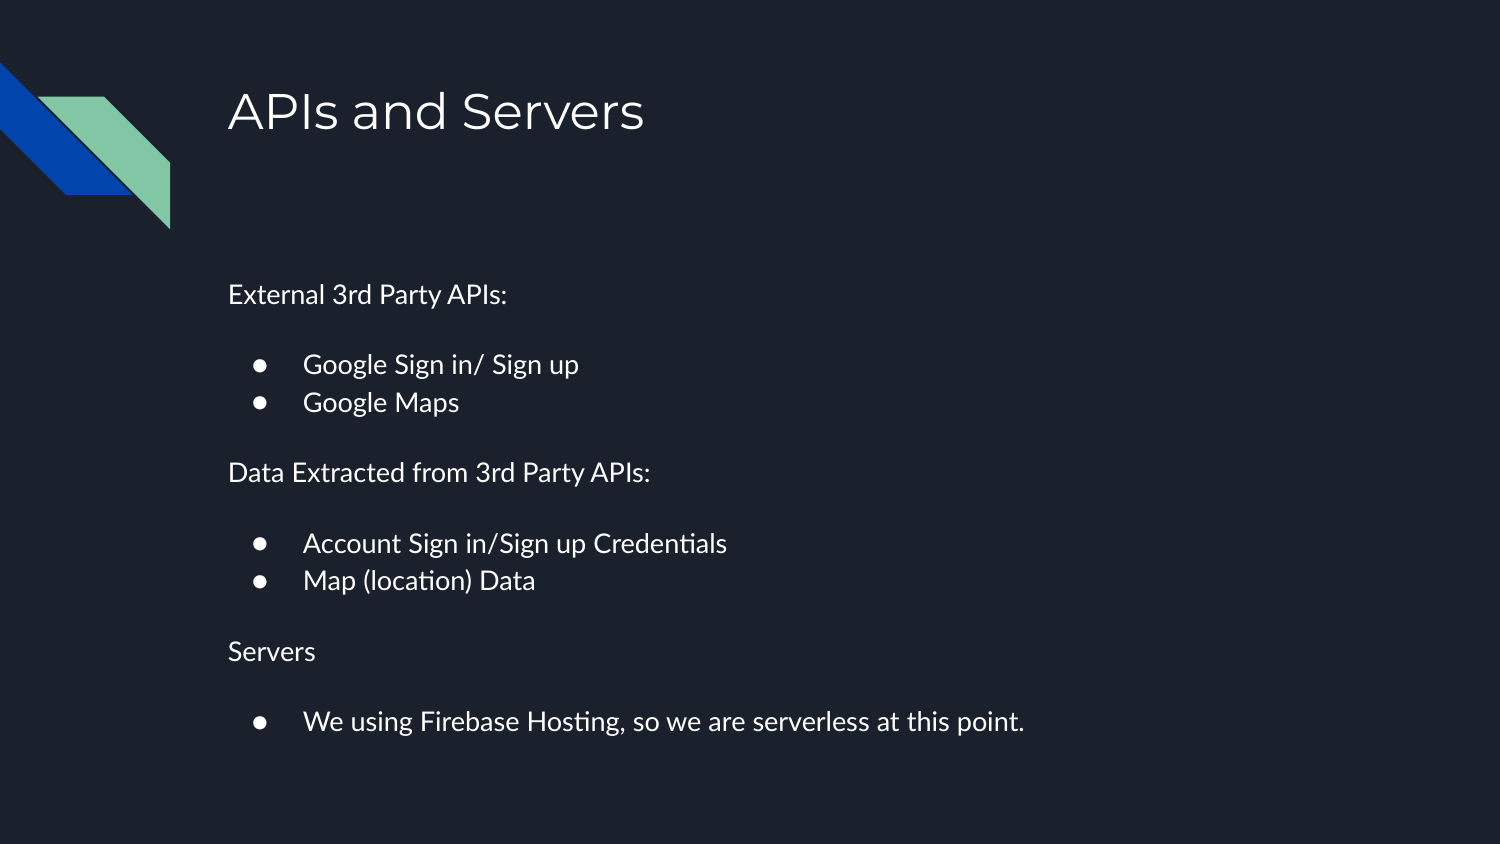

# APIs and Servers
External 3rd Party APIs:
Google Sign in/ Sign up
Google Maps
Data Extracted from 3rd Party APIs:
Account Sign in/Sign up Credentials
Map (location) Data
Servers
We using Firebase Hosting, so we are serverless at this point.